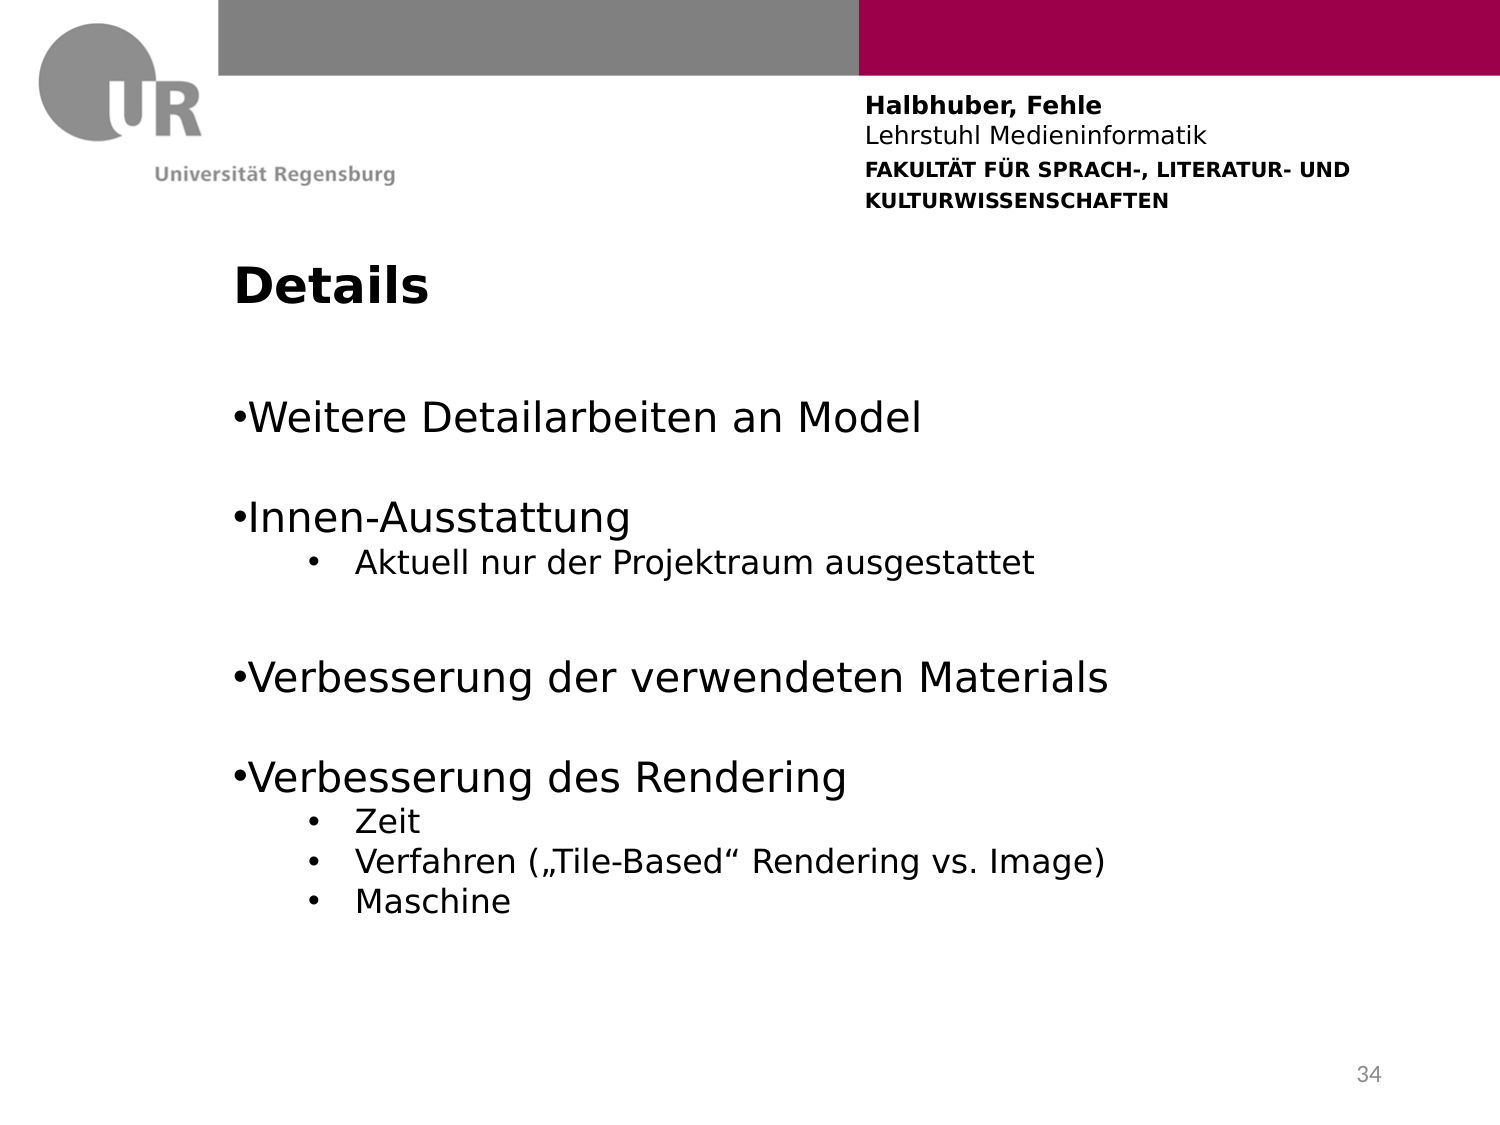

# Details
Weitere Detailarbeiten an Model

Innen-Ausstattung
Aktuell nur der Projektraum ausgestattet

Verbesserung der verwendeten Materials

Verbesserung des Rendering
Zeit
Verfahren („Tile-Based“ Rendering vs. Image)
Maschine
34